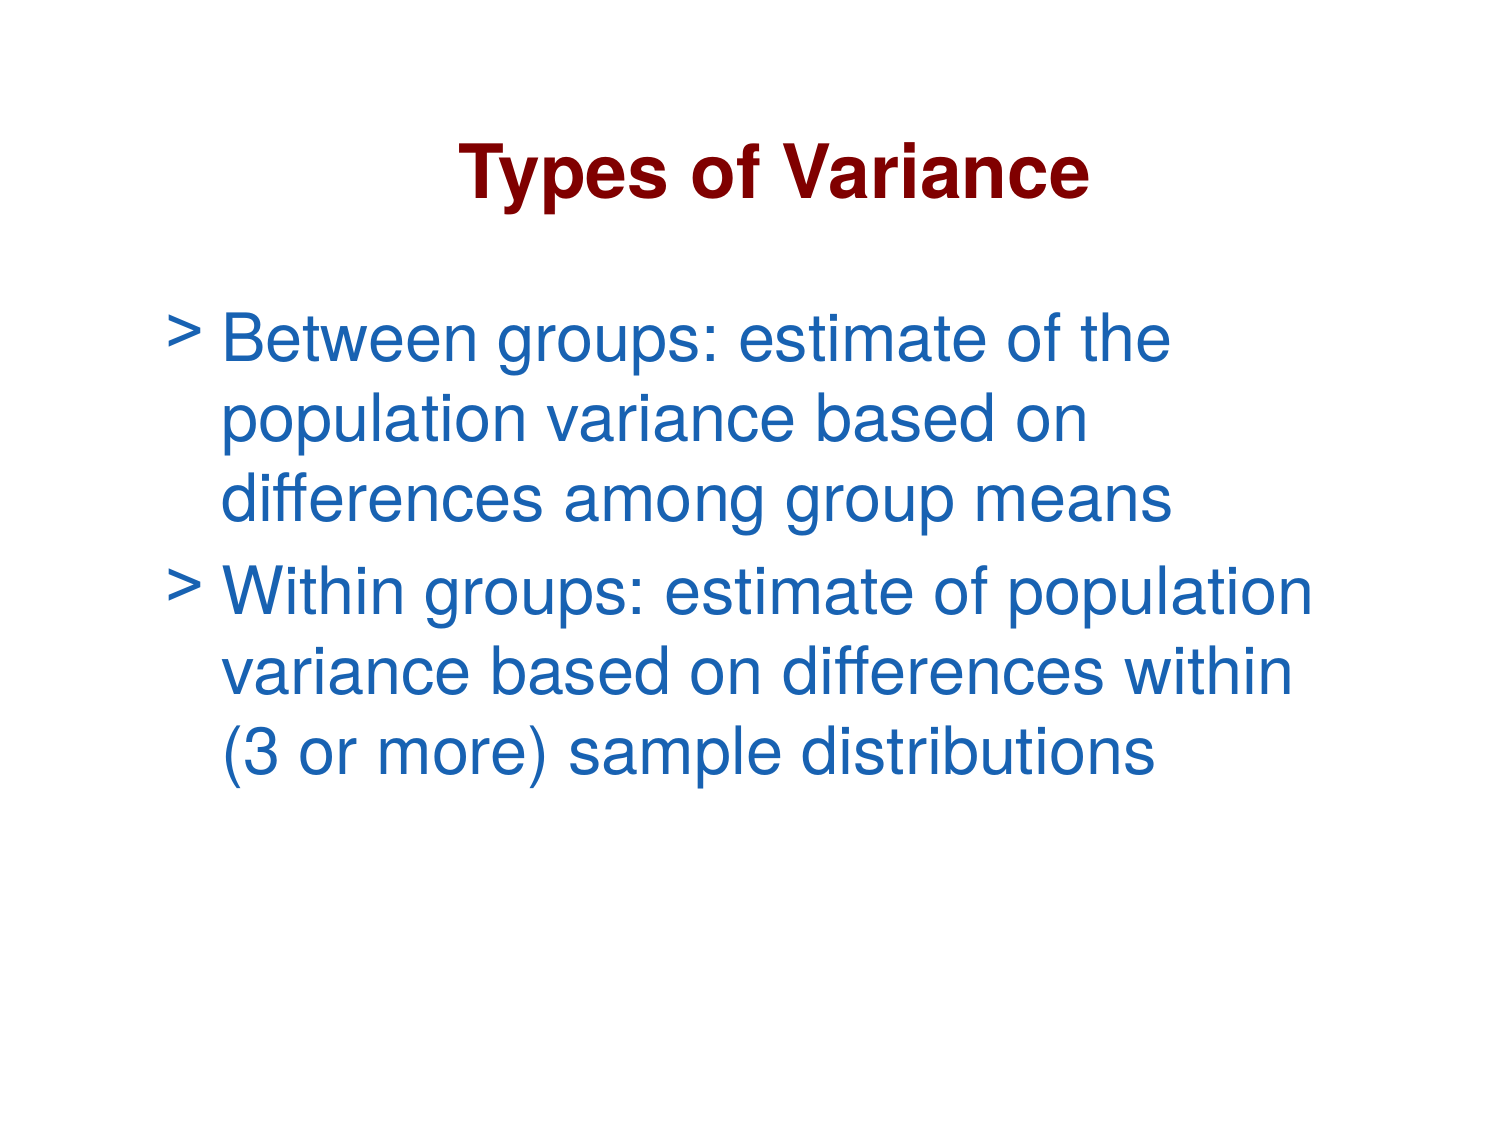

# Types of Variance
Between groups: estimate of the population variance based on differences among group means
Within groups: estimate of population variance based on differences within   (3 or more) sample distributions